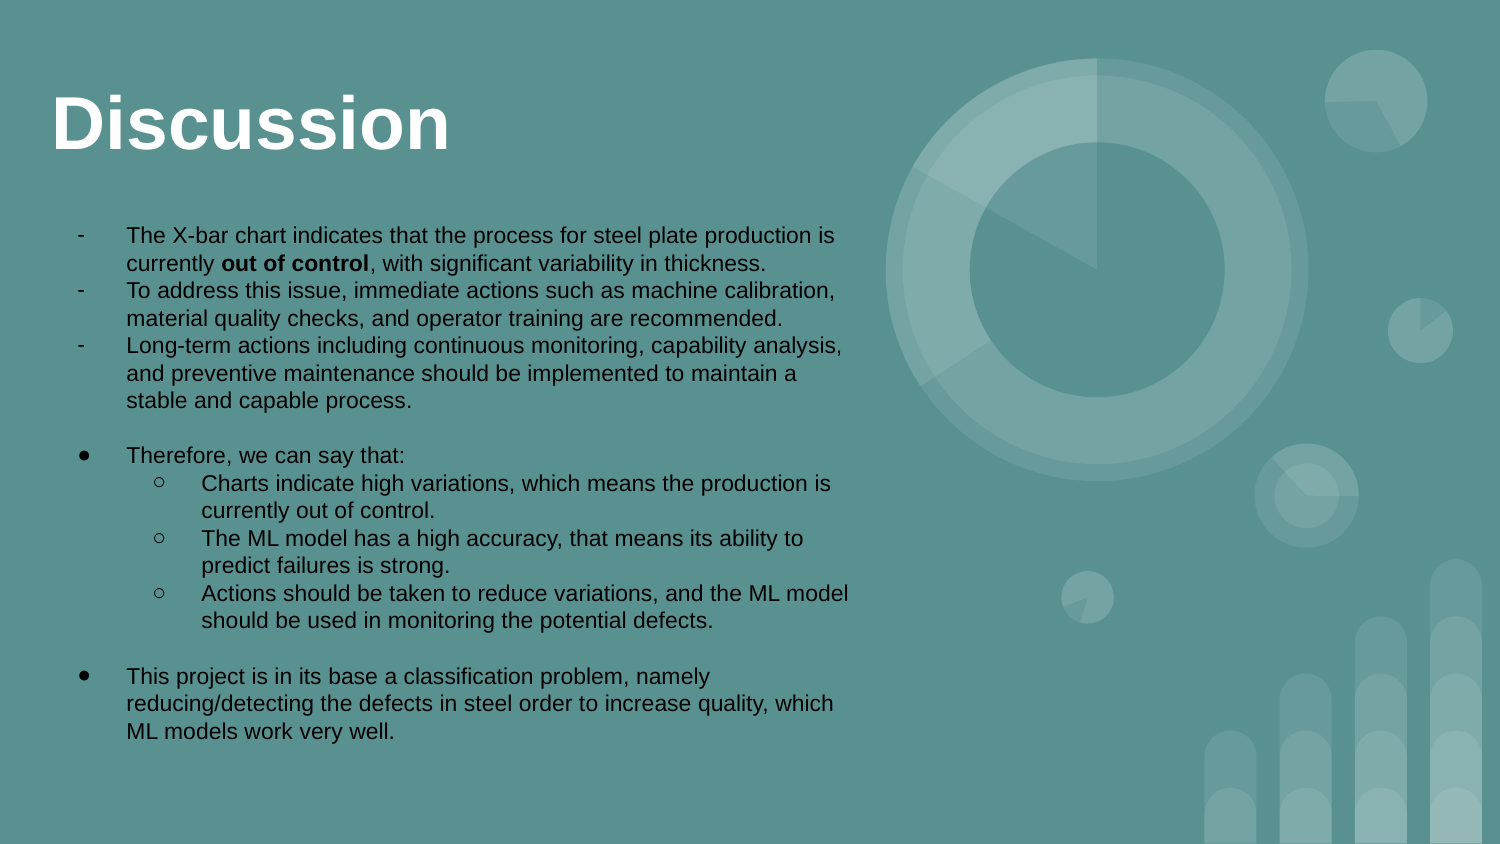

# Discussion
The X-bar chart indicates that the process for steel plate production is currently out of control, with significant variability in thickness.
To address this issue, immediate actions such as machine calibration, material quality checks, and operator training are recommended.
Long-term actions including continuous monitoring, capability analysis, and preventive maintenance should be implemented to maintain a stable and capable process.

Therefore, we can say that:
Charts indicate high variations, which means the production is currently out of control.
The ML model has a high accuracy, that means its ability to predict failures is strong.
Actions should be taken to reduce variations, and the ML model should be used in monitoring the potential defects.

This project is in its base a classification problem, namely reducing/detecting the defects in steel order to increase quality, which ML models work very well.